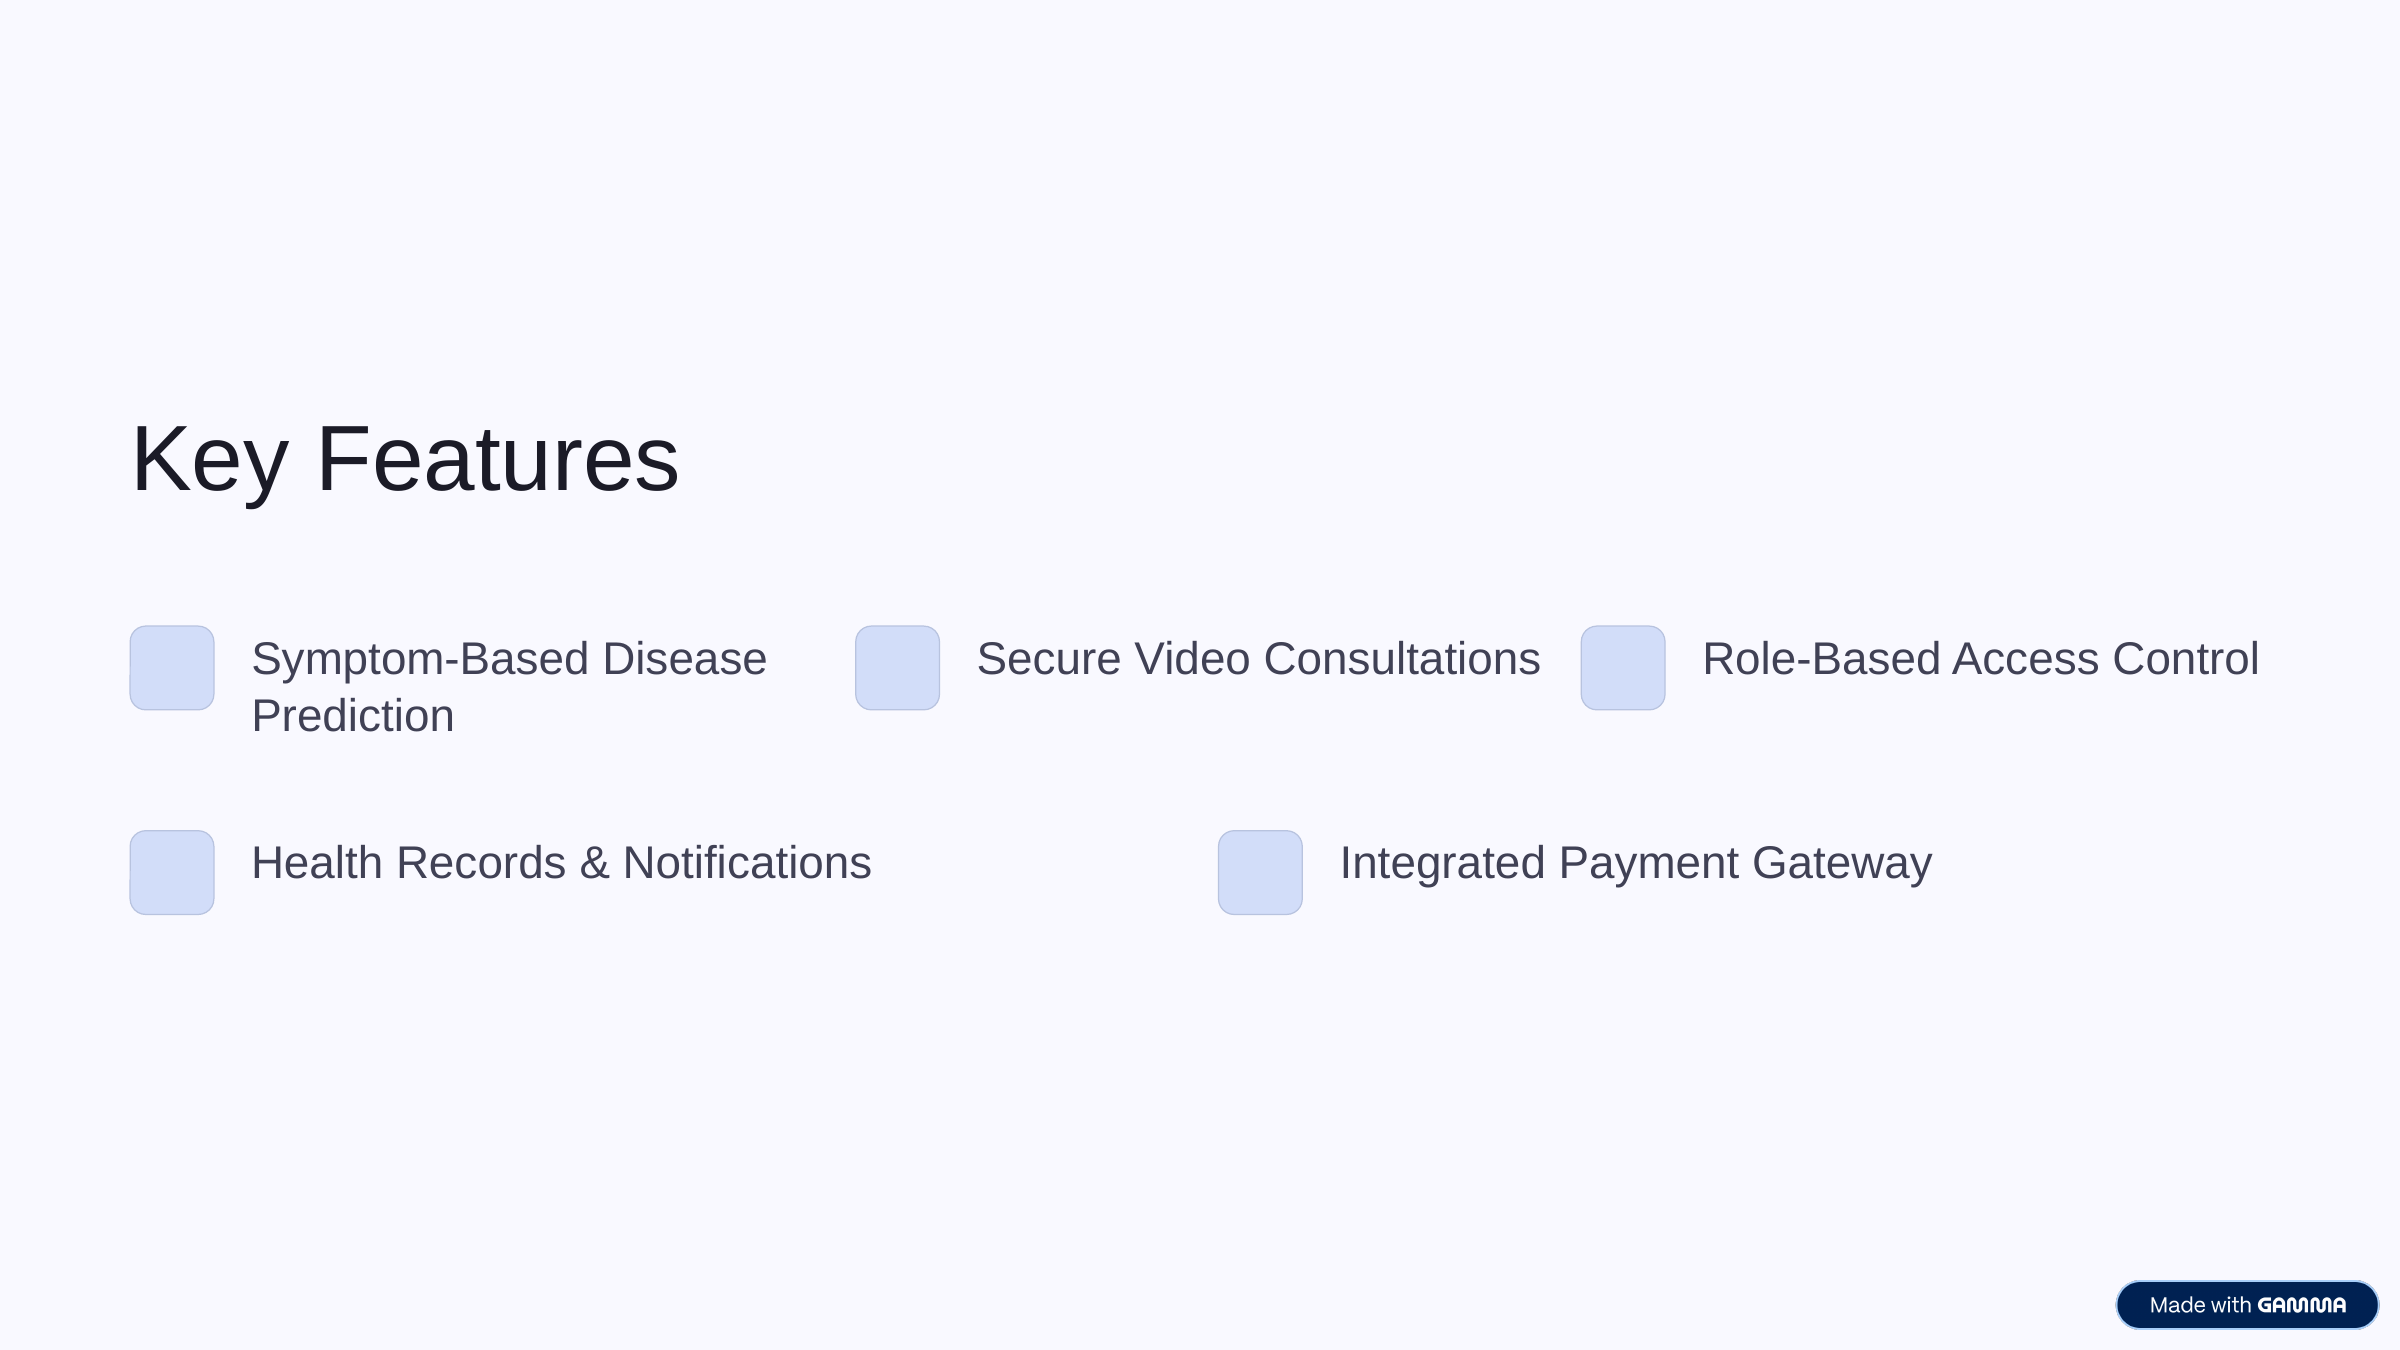

Key Features

Symptom-Based Disease Prediction

Secure Video Consultations

Role-Based Access Control

Health Records & Notifications

Integrated Payment Gateway